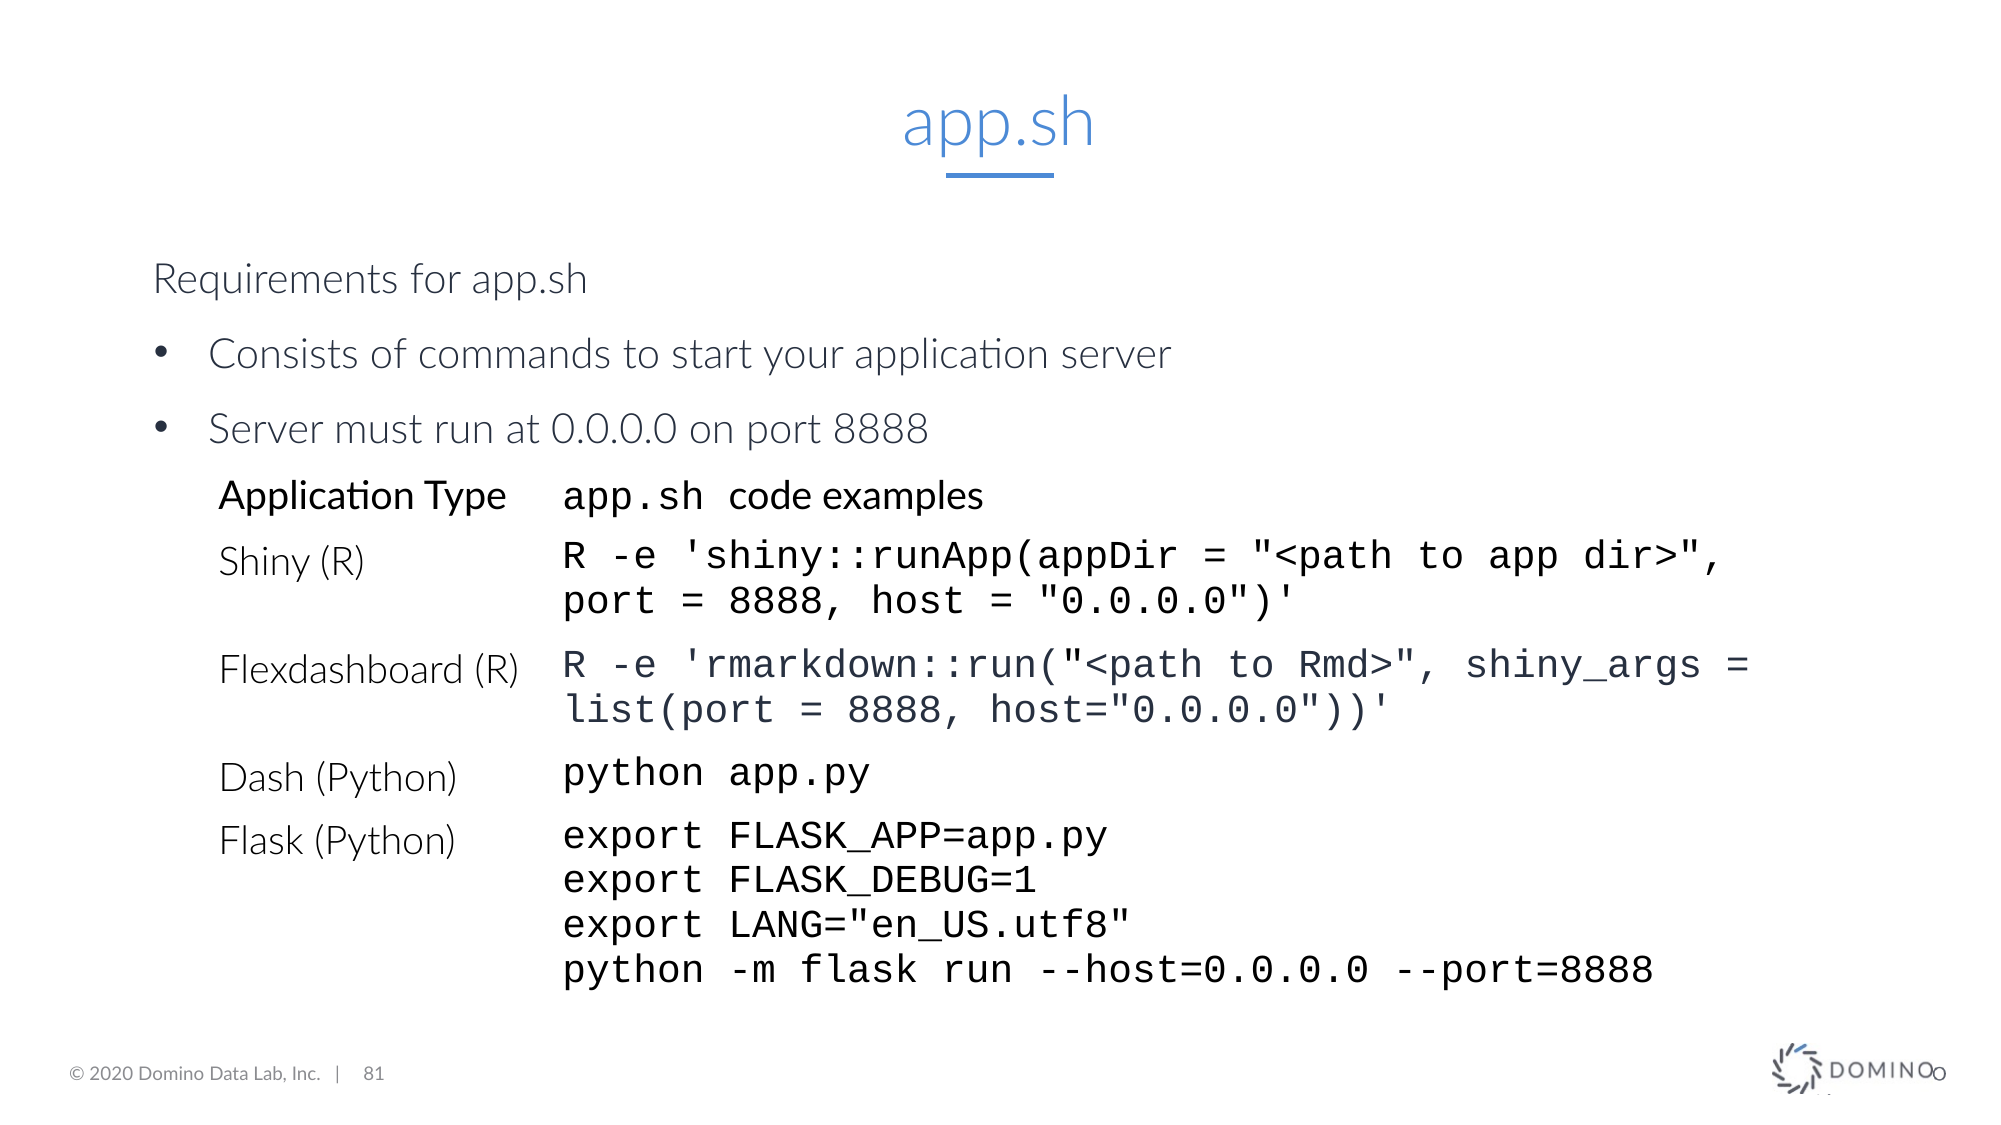

# app.sh
Requirements for app.sh
Consists of commands to start your application server
Server must run at 0.0.0.0 on port 8888
| Application Type | app.sh code examples |
| --- | --- |
| Shiny (R) | R -e 'shiny::runApp(appDir = "<path to app dir>", port = 8888, host = "0.0.0.0")' |
| Flexdashboard (R) | R -e 'rmarkdown::run("<path to Rmd>", shiny\_args = list(port = 8888, host="0.0.0.0"))' |
| Dash (Python) | python app.py |
| Flask (Python) | export FLASK\_APP=app.py export FLASK\_DEBUG=1 export LANG="en\_US.utf8" python -m flask run --host=0.0.0.0 --port=8888 |